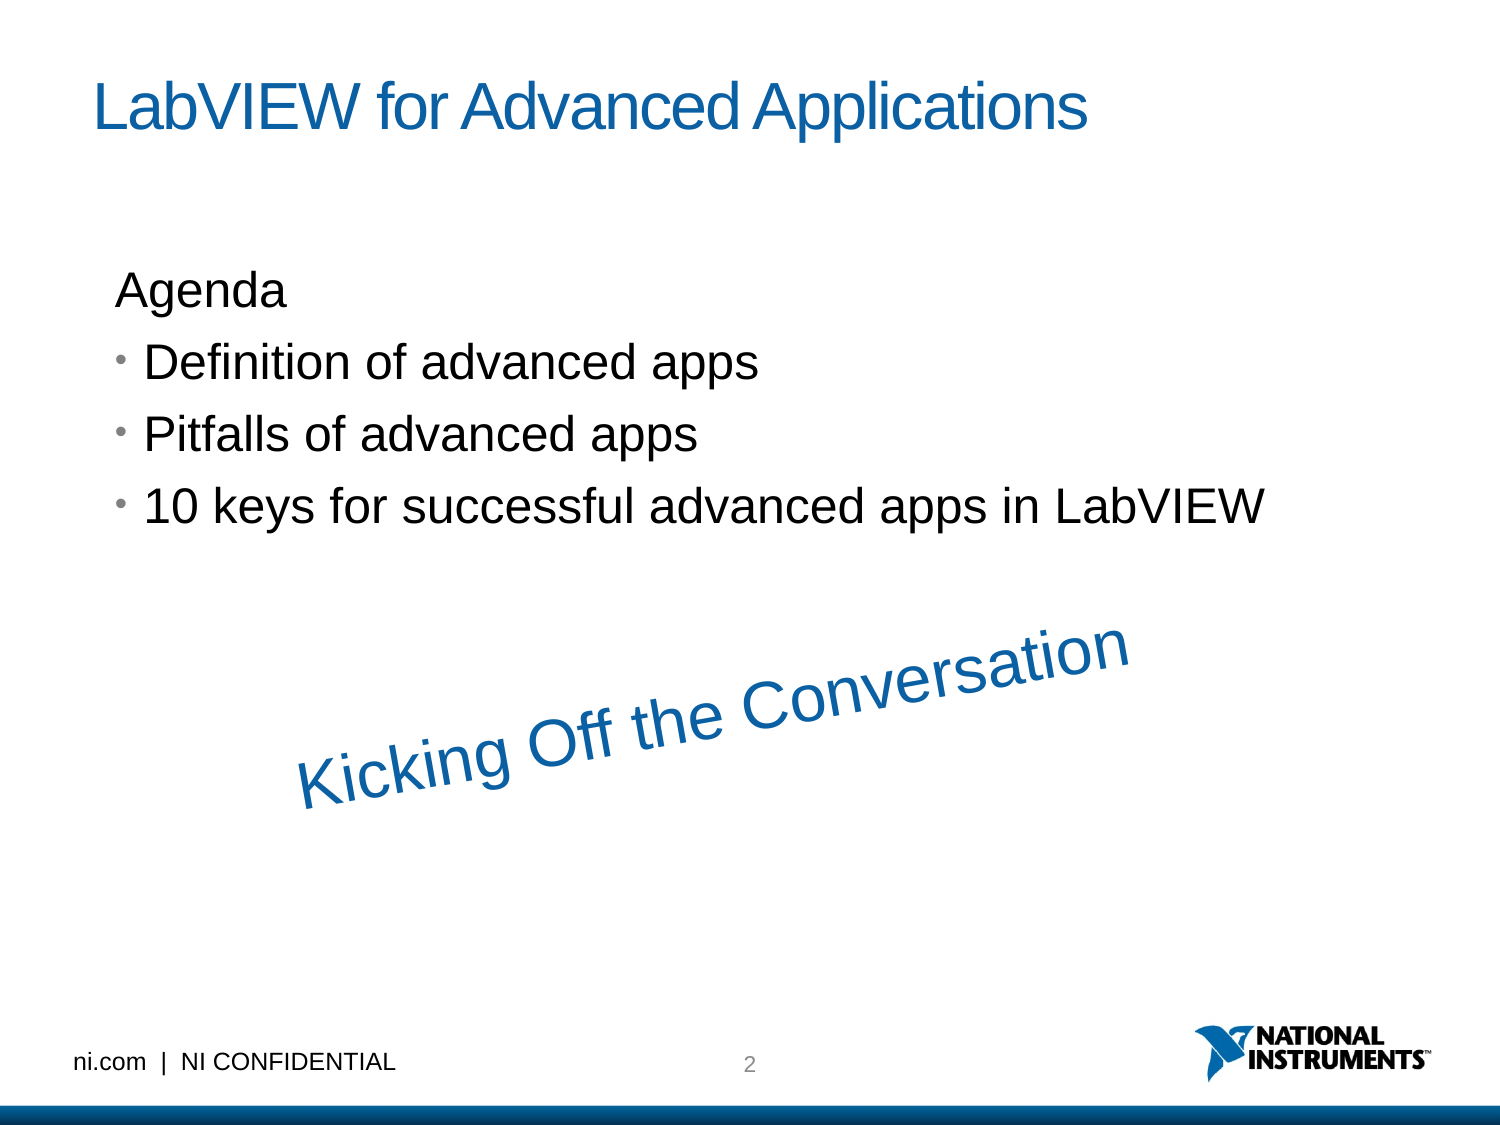

# LabVIEW for Advanced Applications
Agenda
Definition of advanced apps
Pitfalls of advanced apps
10 keys for successful advanced apps in LabVIEW

Kicking Off the Conversation